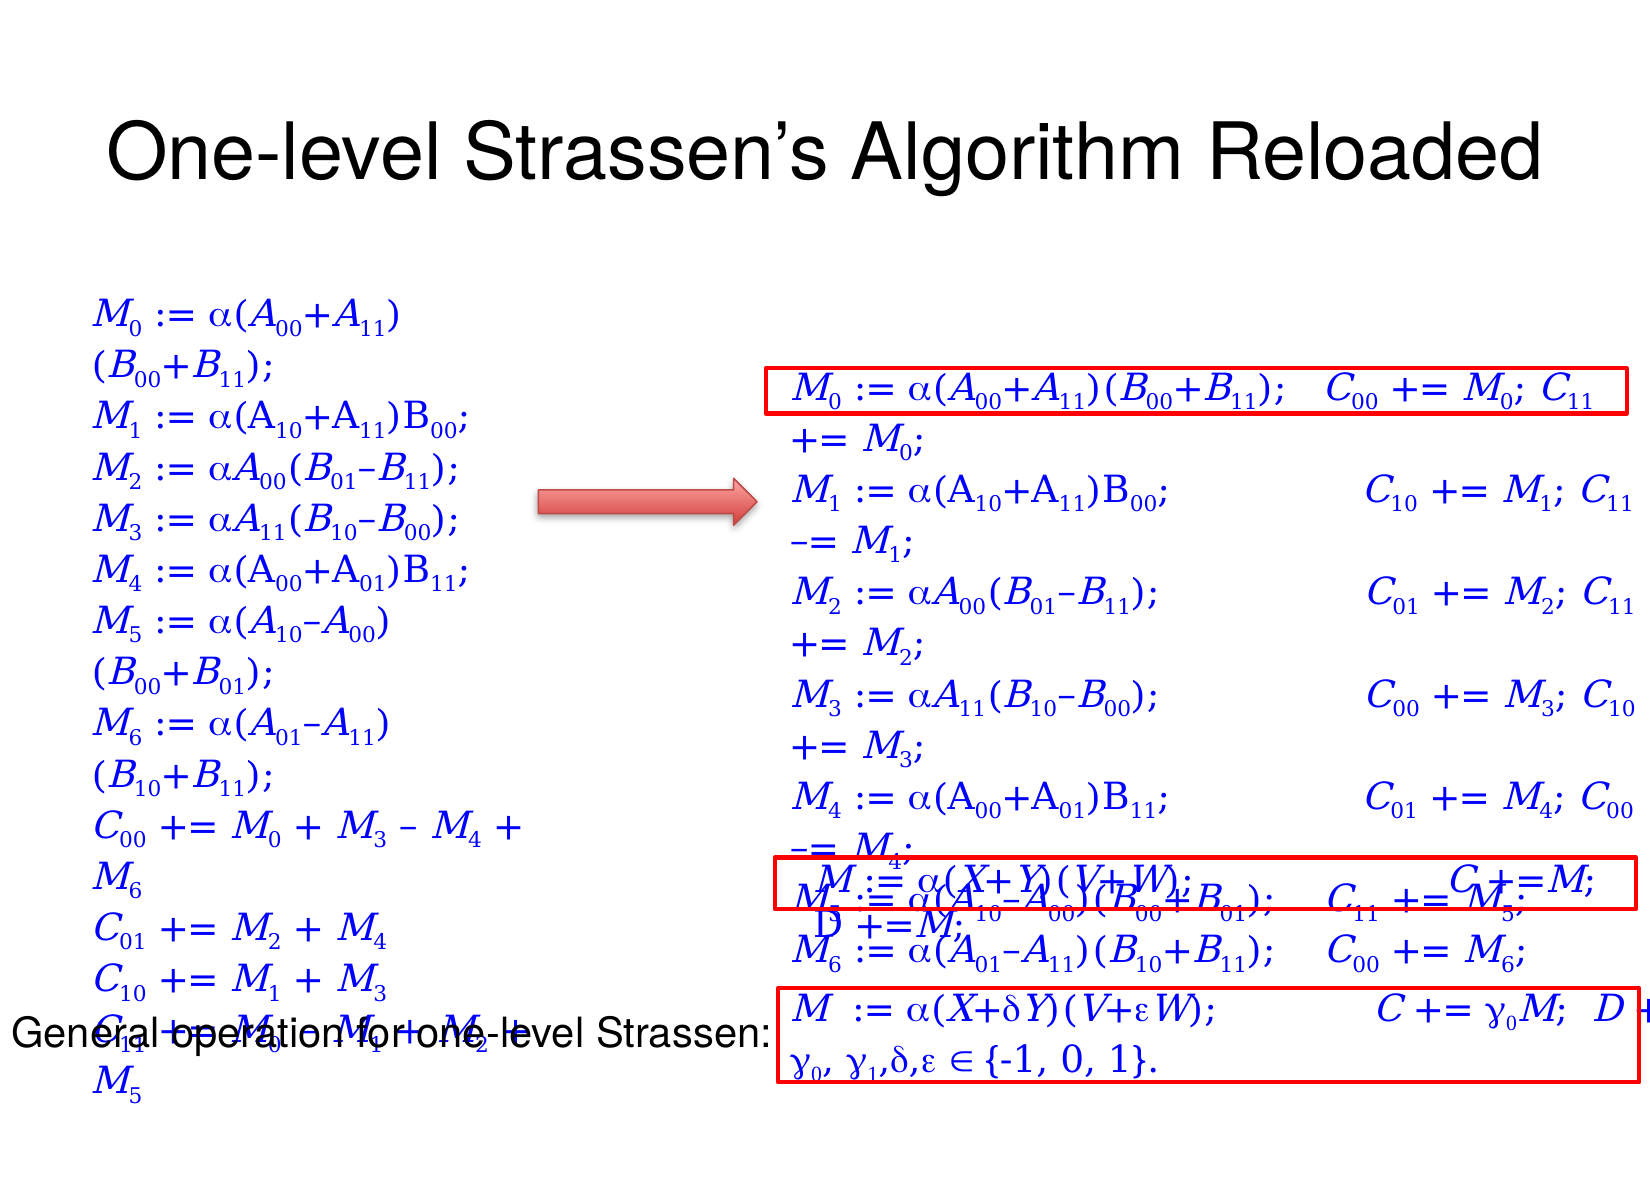

# One-level Strassen’s Algorithm Reloaded
M0 := α(A00+A11)(B00+B11);
M1 := α(A10+A11)B00;
M2 := αA00(B01–B11);
M3 := αA11(B10–B00);
M4 := α(A00+A01)B11;
M5 := α(A10–A00)(B00+B01);
M6 := α(A01–A11)(B10+B11);
C00 += M0 + M3 – M4 + M6
C01 += M2 + M4
C10 += M1 + M3
C11 += M0  – M1 + M2 + M5

M0 := α(A00+A11)(B00+B11);   C00 += M0; C11 += M0;
M1 := α(A10+A11)B00;                C10 += M1; C11  –= M1;
M2 := αA00(B01–B11);                 C01 += M2; C11 += M2;
M3 := αA11(B10–B00);                 C00 += M3; C10 += M3;
M4 := α(A00+A01)B11;                C01 += M4; C00  –= M4;
M5 := α(A10–A00)(B00+B01);    C11 += M5;
M6 := α(A01–A11)(B10+B11);    C00 += M6;

  M := α(X+Y)(V+W);                     C +=M;       D +=M;

M  := α(X+δY)(V+εW);             C += γ0M;  D += γ1M;
γ0, γ1,δ,ε ∈ {-1, 0, 1}.

General operation for one-level Strassen: